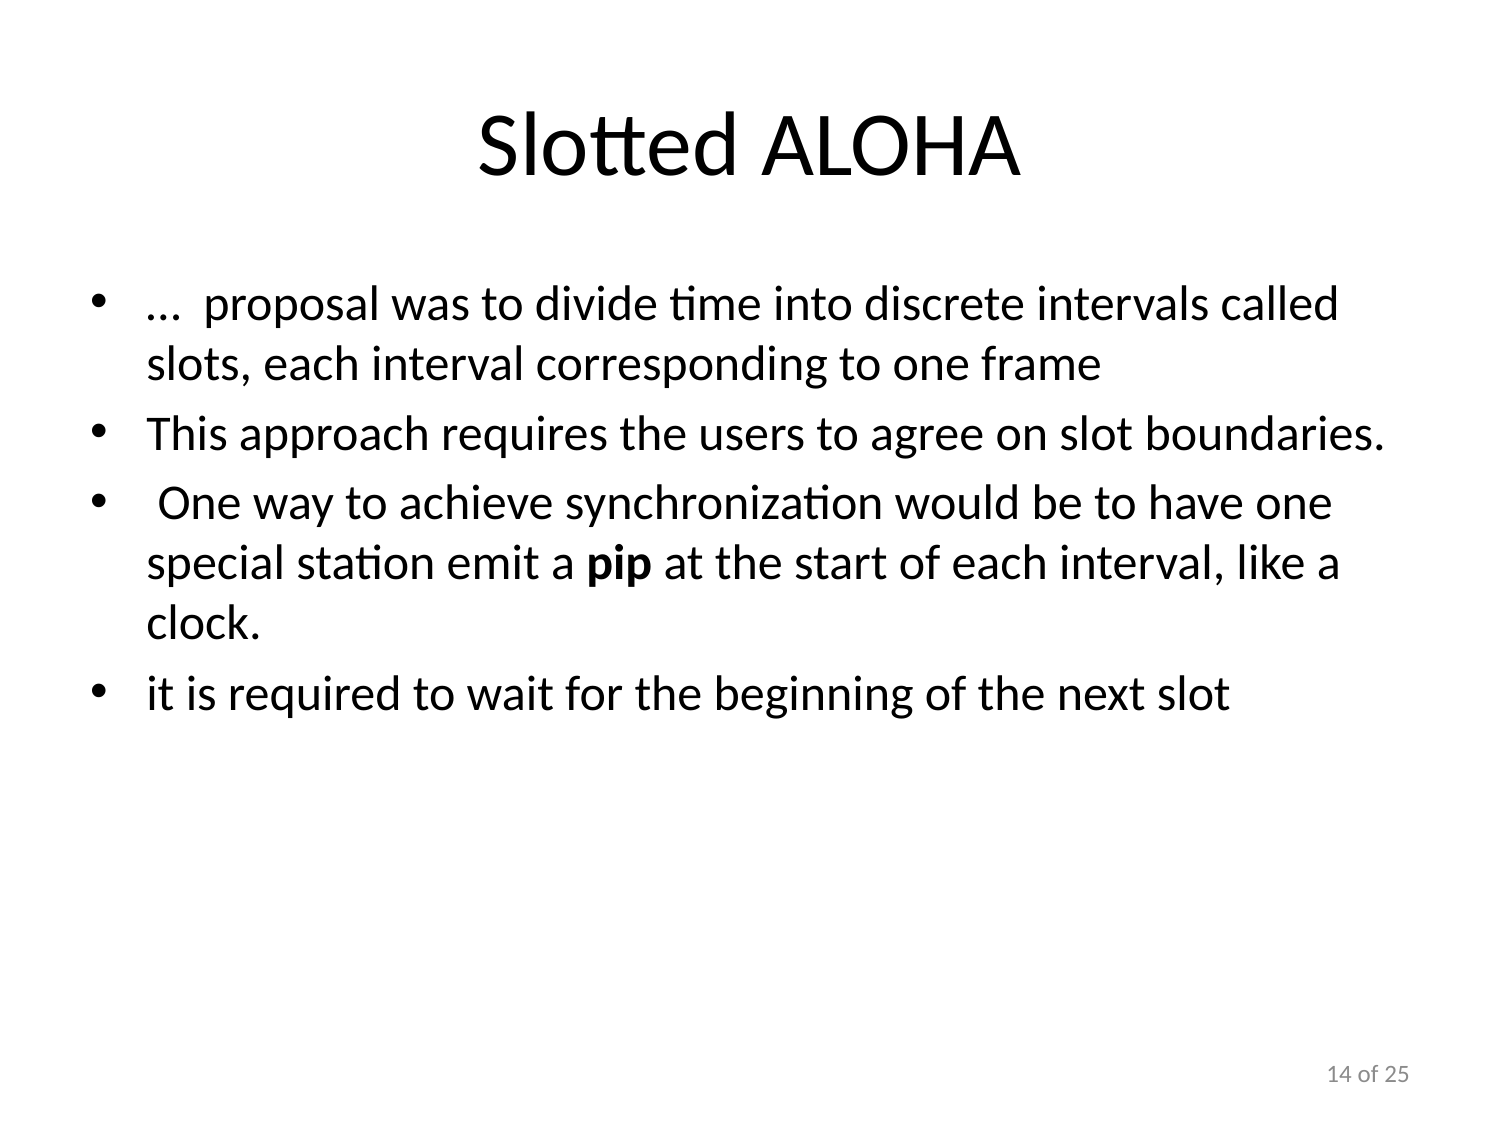

# Slotted ALOHA
…  proposal was to divide time into discrete intervals called slots, each interval corresponding to one frame
This approach requires the users to agree on slot boundaries.
 One way to achieve synchronization would be to have one special station emit a pip at the start of each interval, like a clock.
it is required to wait for the beginning of the next slot
14 of 25